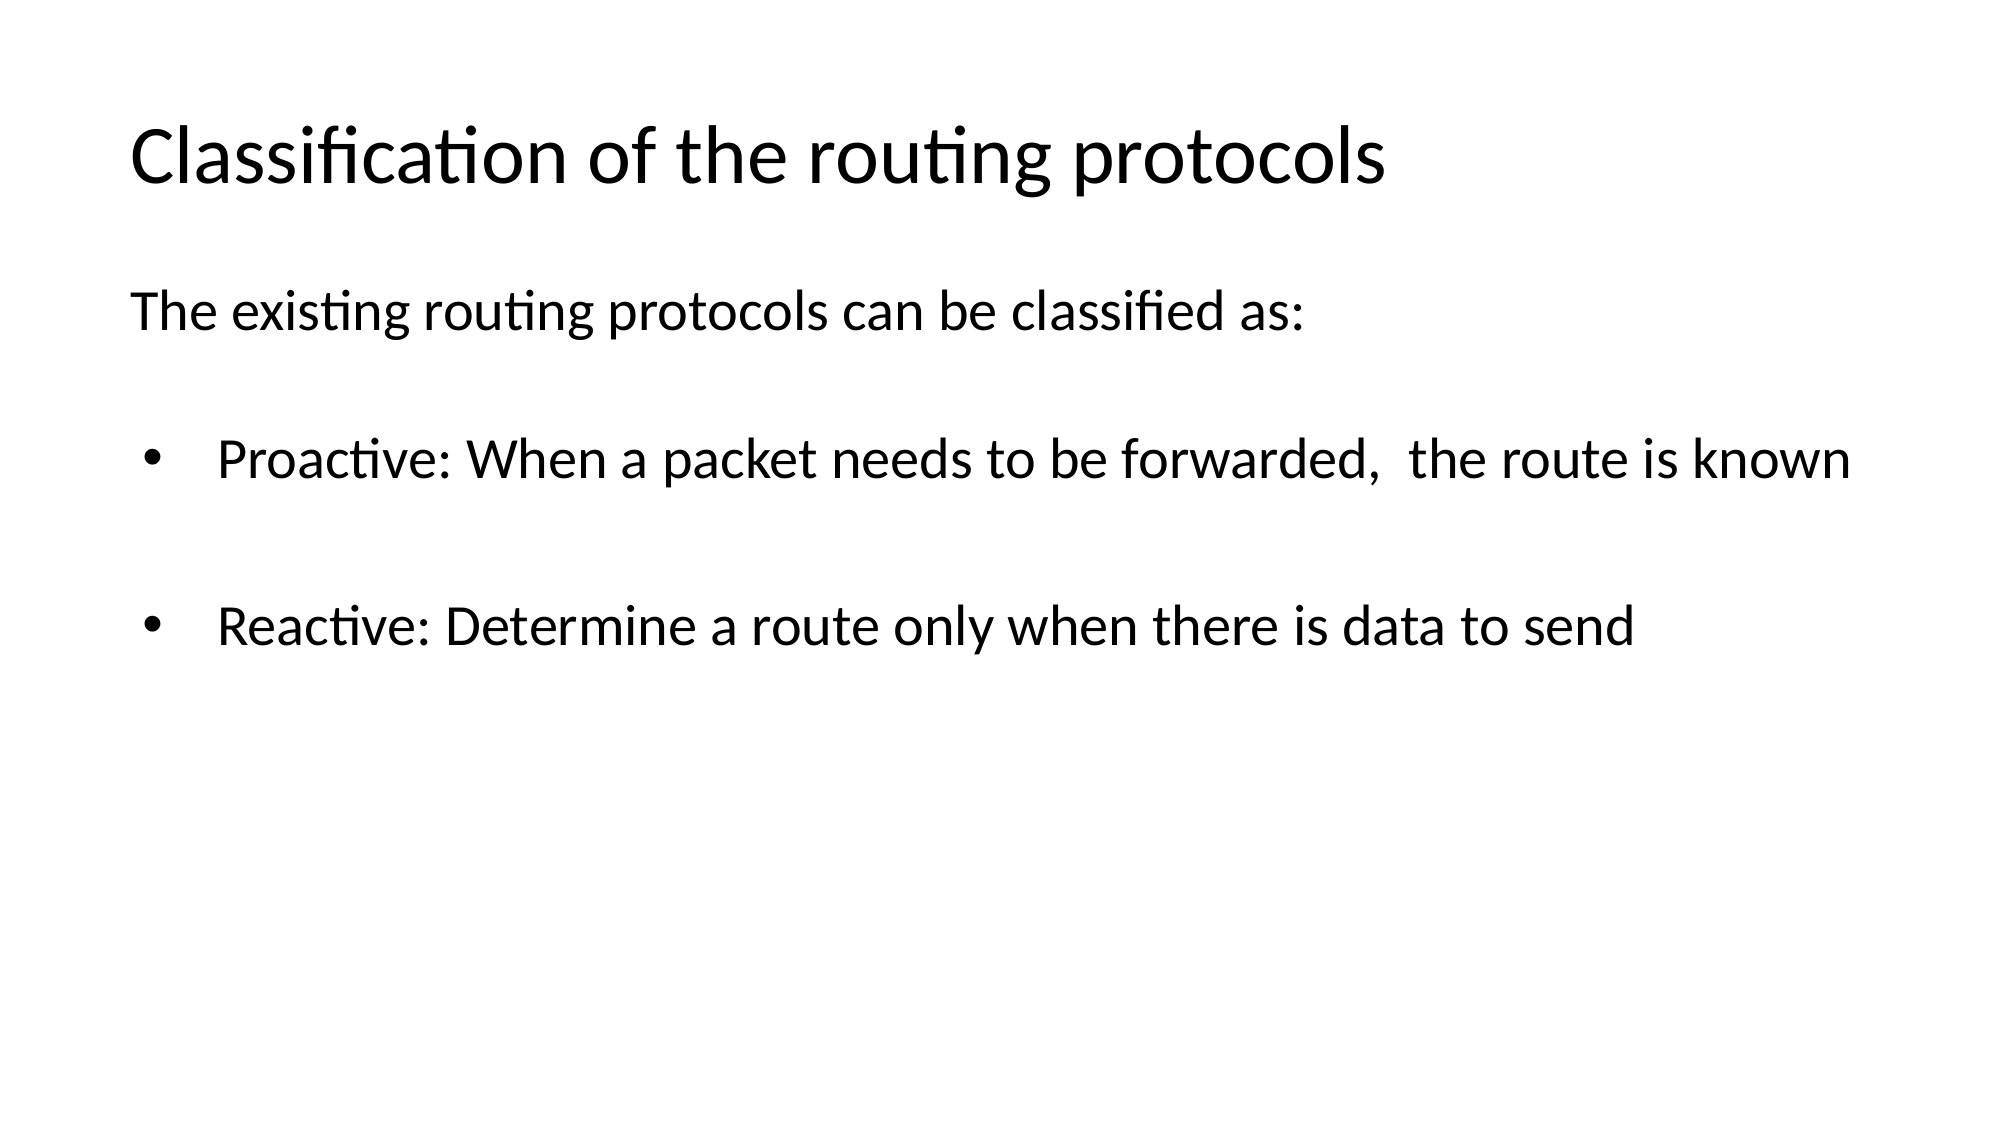

# Classification of the routing protocols
The existing routing protocols can be classified as:

Proactive: When a packet needs to be forwarded,  the route is known

Reactive: Determine a route only when there is data to send